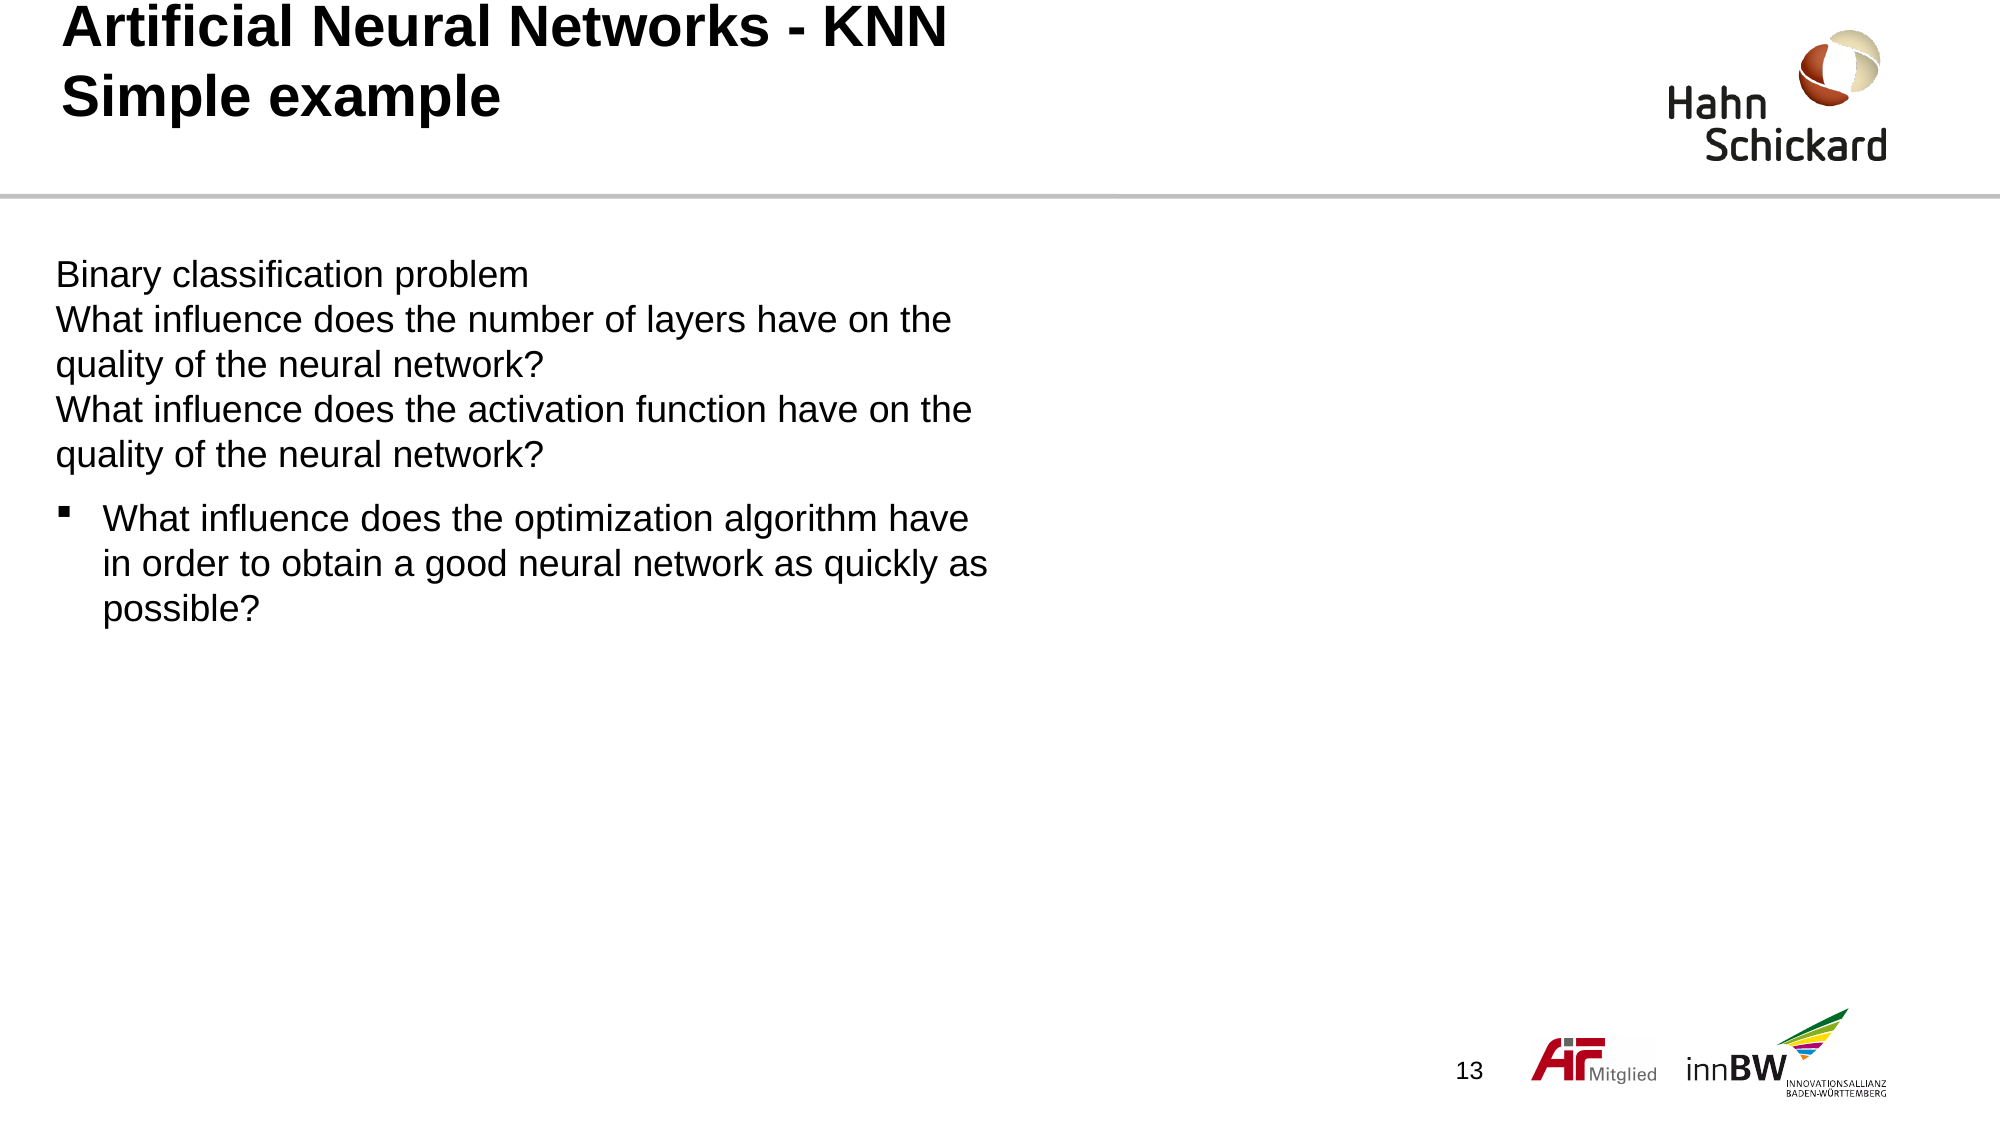

# Artificial Neural Networks - KNN Simple example

Binary classification problem
What influence does the number of layers have on the quality of the neural network?
What influence does the activation function have on the quality of the neural network?
What influence does the optimization algorithm have in order to obtain a good neural network as quickly as possible?
13